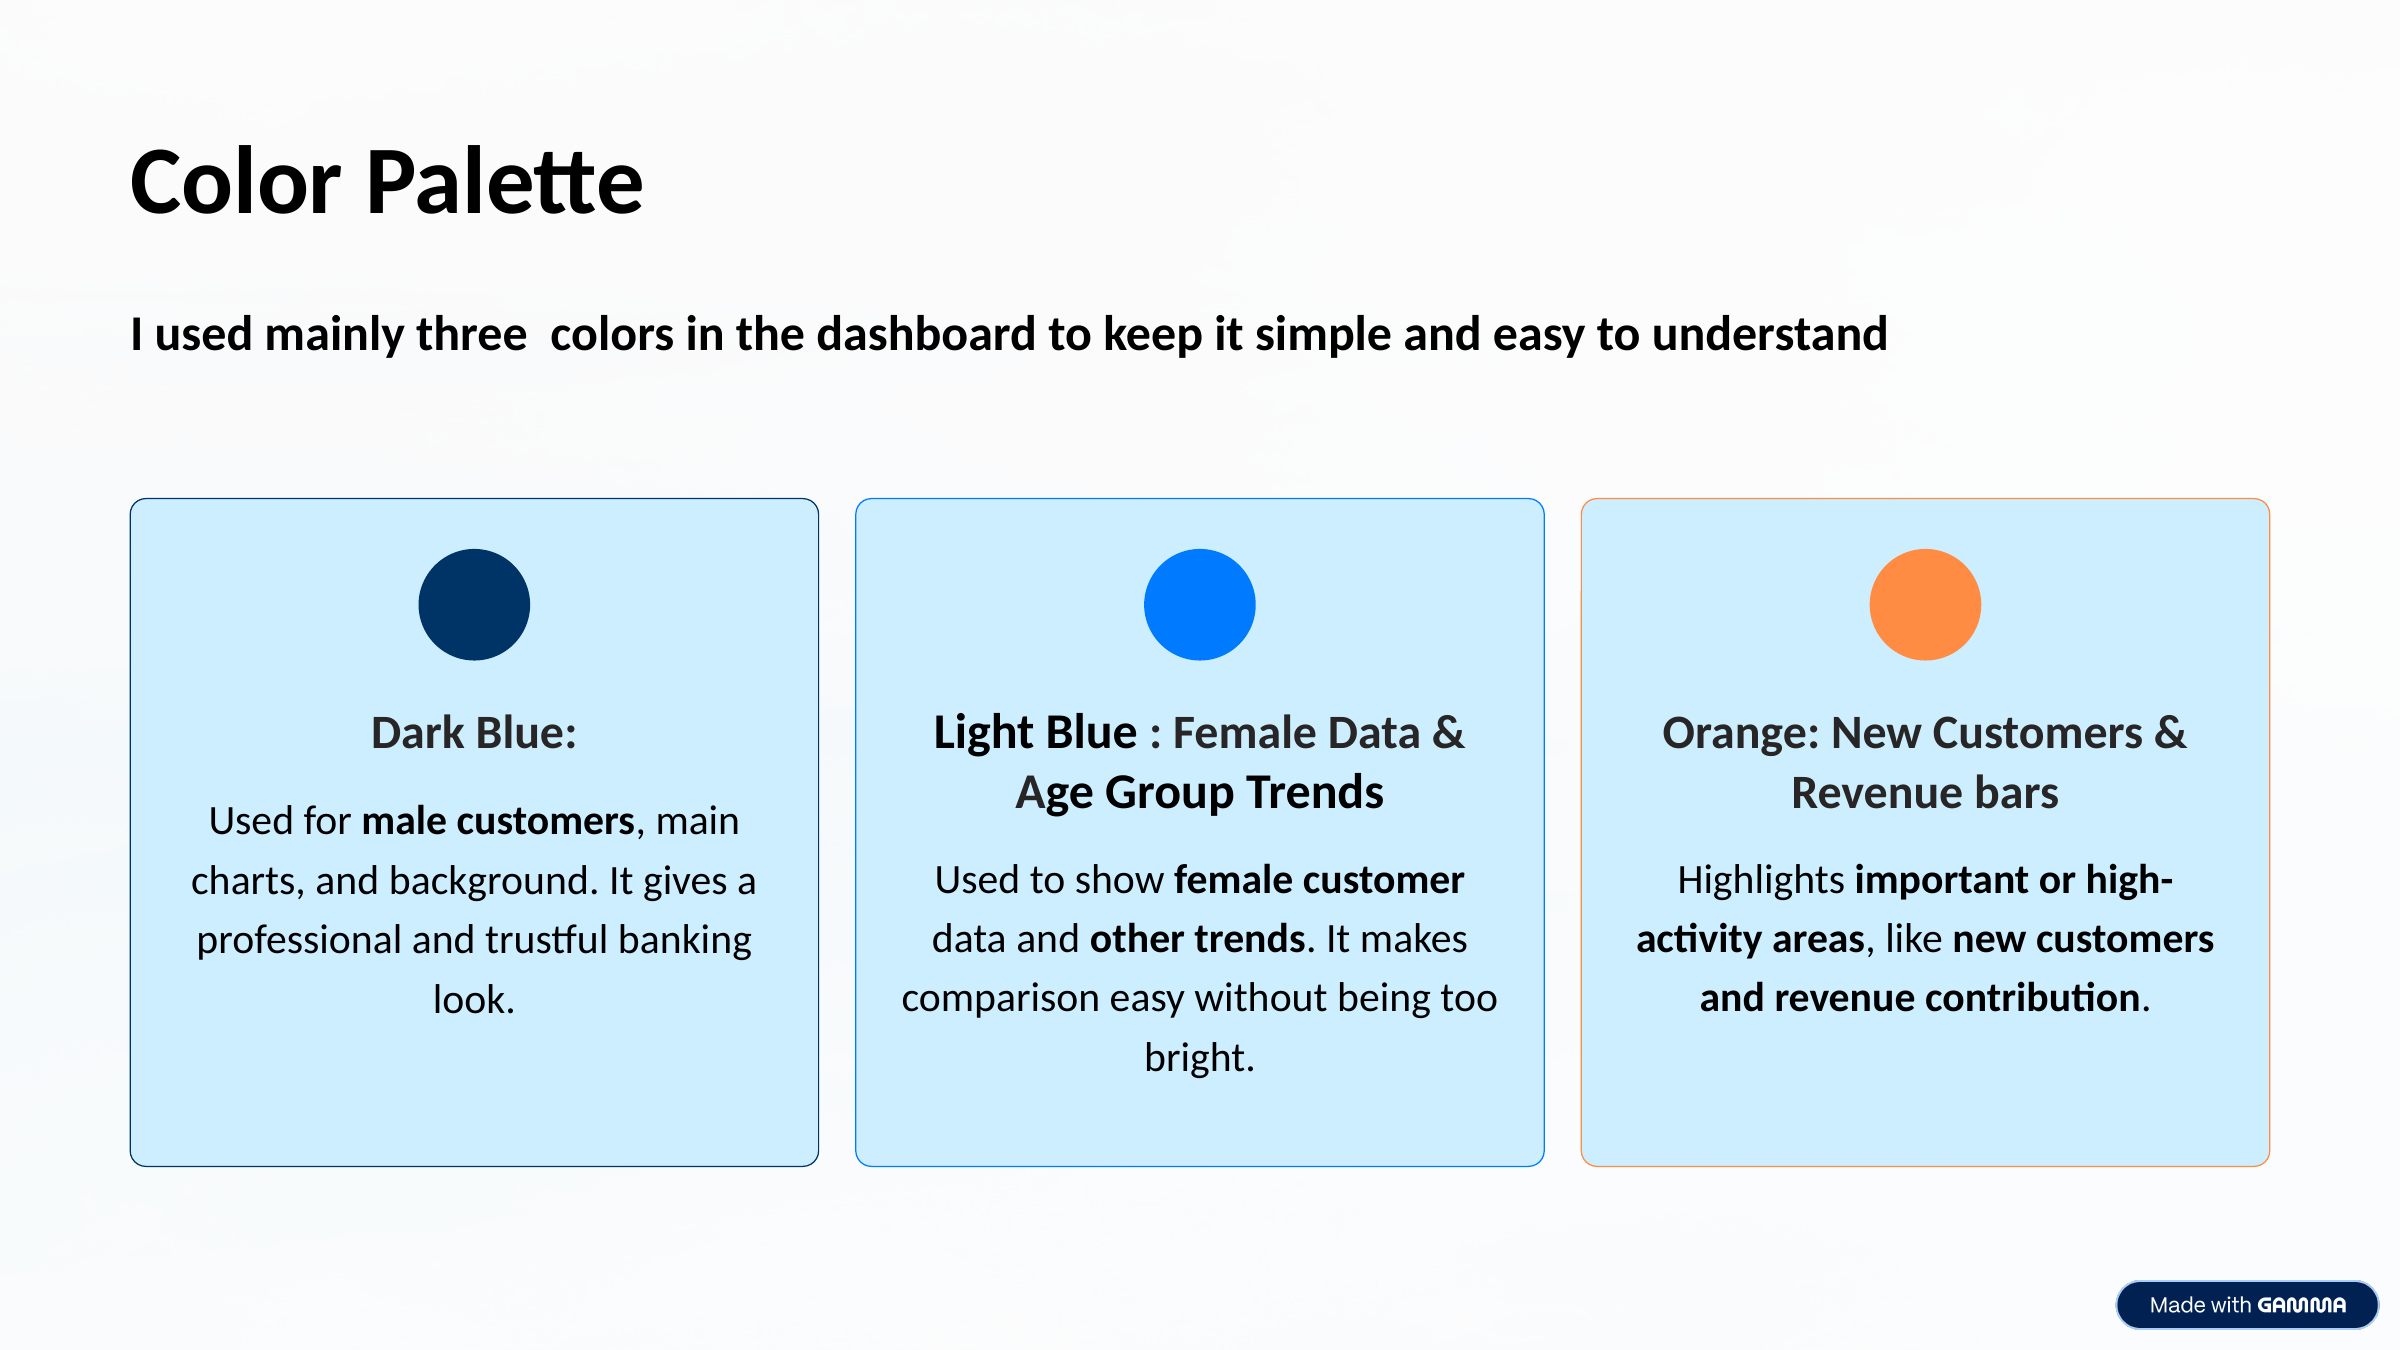

Color Palette
I used mainly three  colors in the dashboard to keep it simple and easy to understand

Dark Blue:
Light Blue : Female Data & Age Group Trends
Orange: New Customers & Revenue bars
Used for male customers, main charts, and background. It gives a professional and trustful banking look.
Used to show female customer data and other trends. It makes comparison easy without being too bright.
Highlights important or high-activity areas, like new customers and revenue contribution.